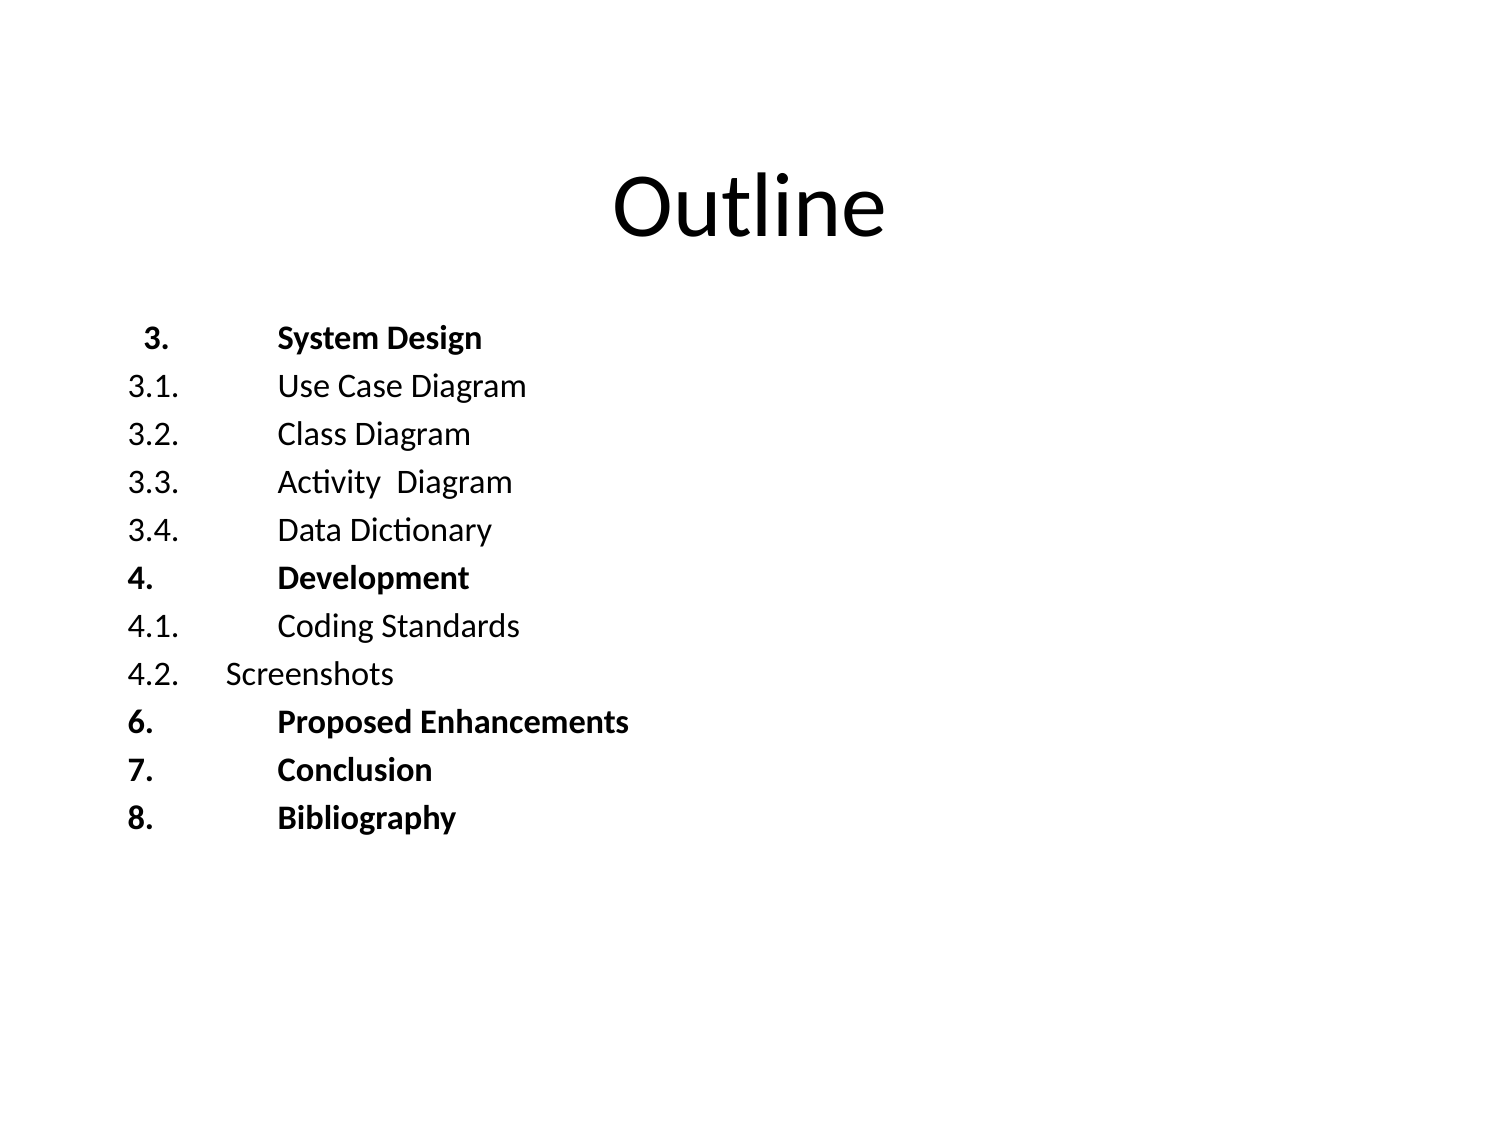

# Outline
  3.	System Design
3.1.	Use Case Diagram
3.2.	Class Diagram
3.3.	Activity  Diagram
3.4.	Data Dictionary
4.	Development
4.1.	Coding Standards
4.2.      Screenshots
6.	Proposed Enhancements
7.	Conclusion
8.	Bibliography